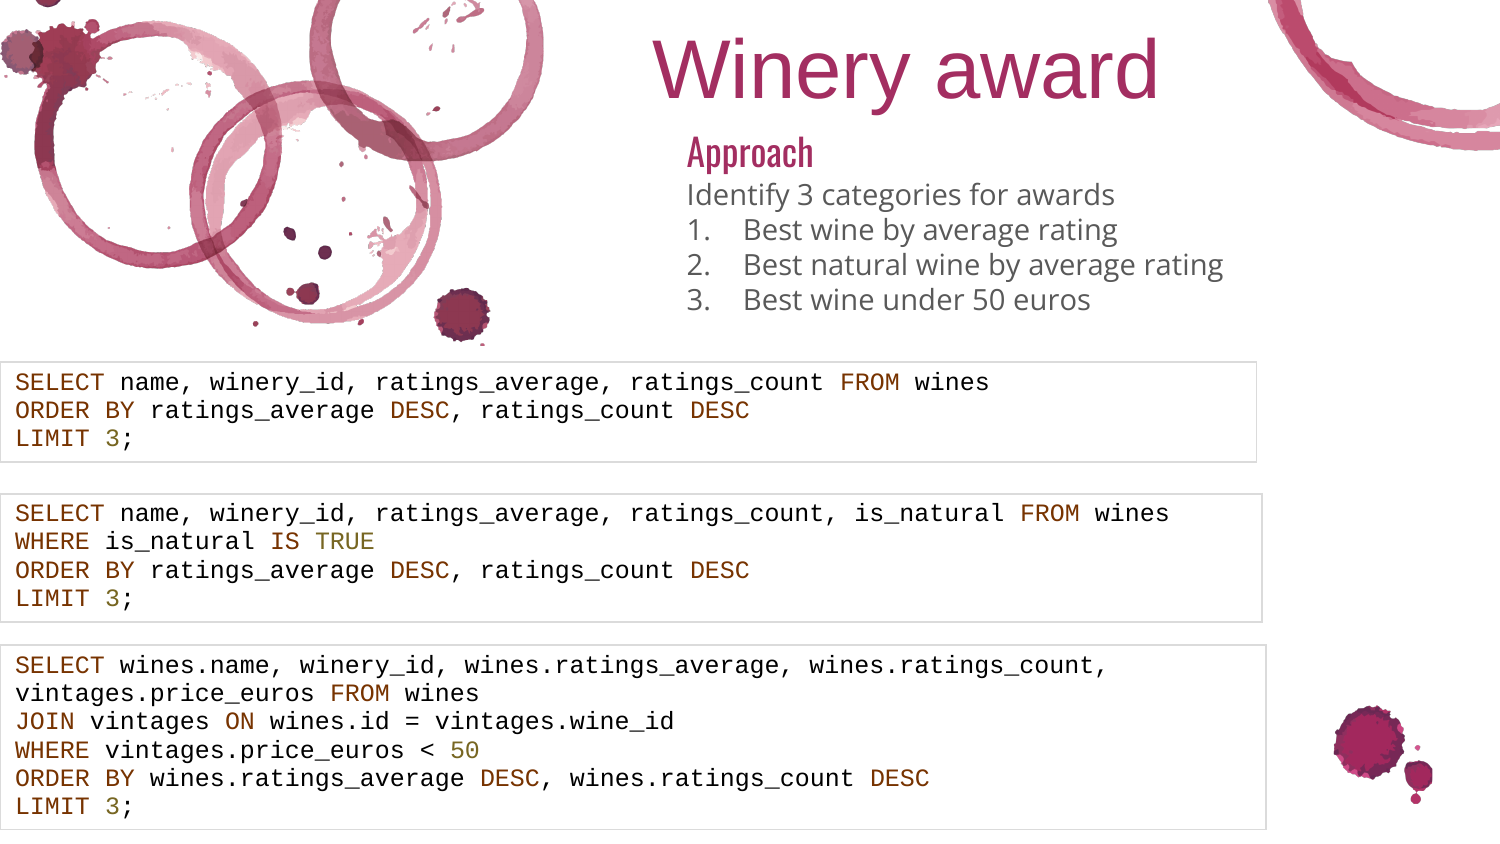

Winery award
Approach
Identify 3 categories for awards
Best wine by average rating
Best natural wine by average rating
Best wine under 50 euros

| SELECT name, winery\_id, ratings\_average, ratings\_count FROM wines ORDER BY ratings\_average DESC, ratings\_count DESC LIMIT 3; |
| --- |
| SELECT name, winery\_id, ratings\_average, ratings\_count, is\_natural FROM wines WHERE is\_natural IS TRUE ORDER BY ratings\_average DESC, ratings\_count DESC ​LIMIT 3; |
| --- |
| SELECT wines.name, winery\_id, wines.ratings\_average, wines.ratings\_count, vintages.price\_euros FROM wines JOIN vintages ON wines.id = vintages.wine\_id WHERE vintages.price\_euros < 50 ORDER BY wines.ratings\_average DESC, wines.ratings\_count DESC LIMIT 3; |
| --- |